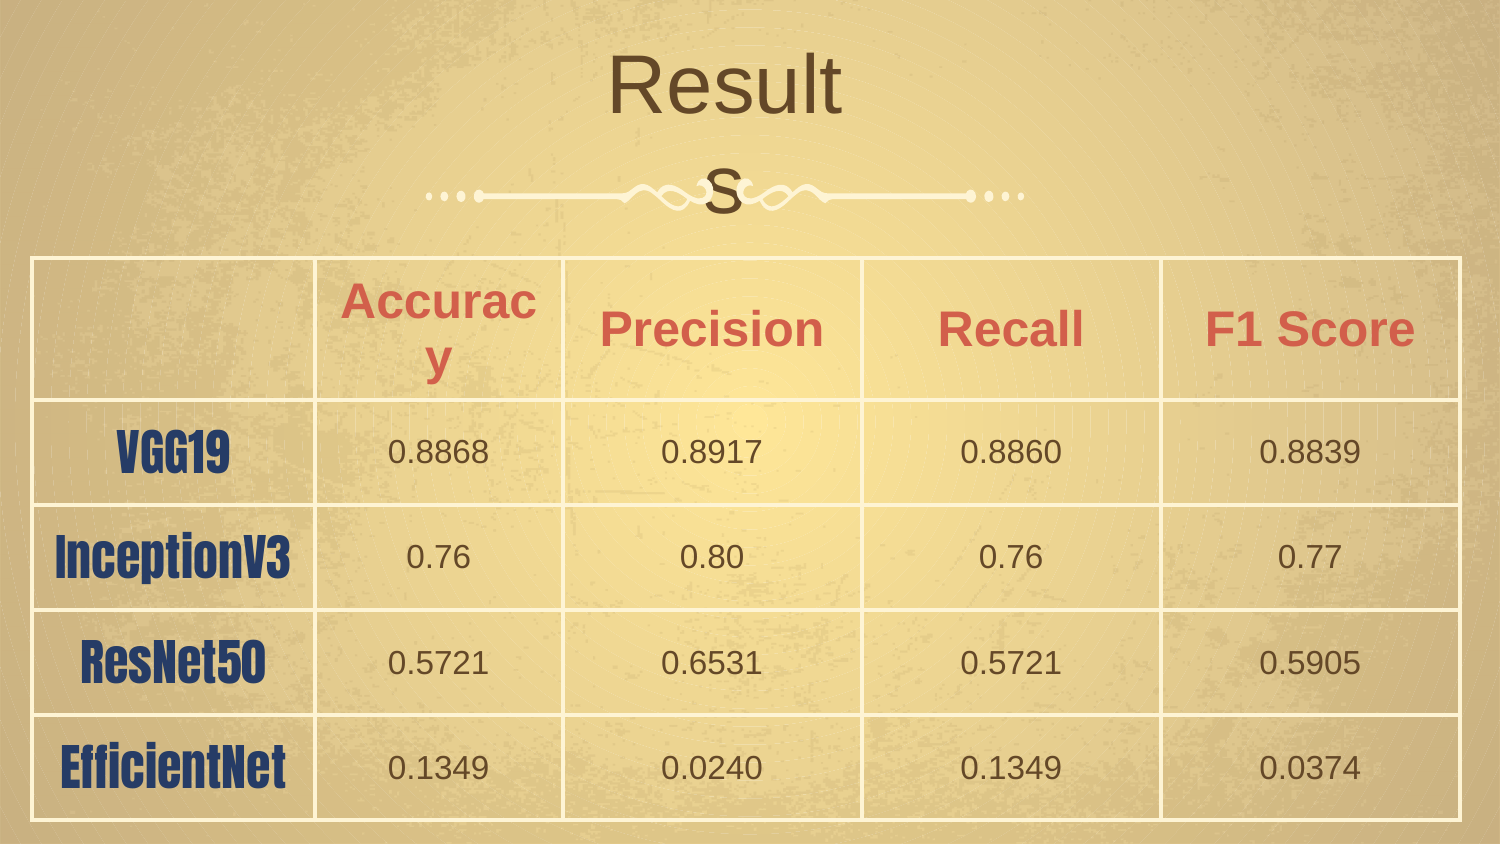

Results

|  | Accuracy | Precision | Recall | F1 Score |
| --- | --- | --- | --- | --- |
| VGG19 | 0.8868 | 0.8917 | 0.8860 | 0.8839 |
| InceptionV3 | 0.76 | 0.80 | 0.76 | 0.77 |
| ResNet50 | 0.5721 | 0.6531 | 0.5721 | 0.5905 |
| EfficientNet | 0.1349 | 0.0240 | 0.1349 | 0.0374 |